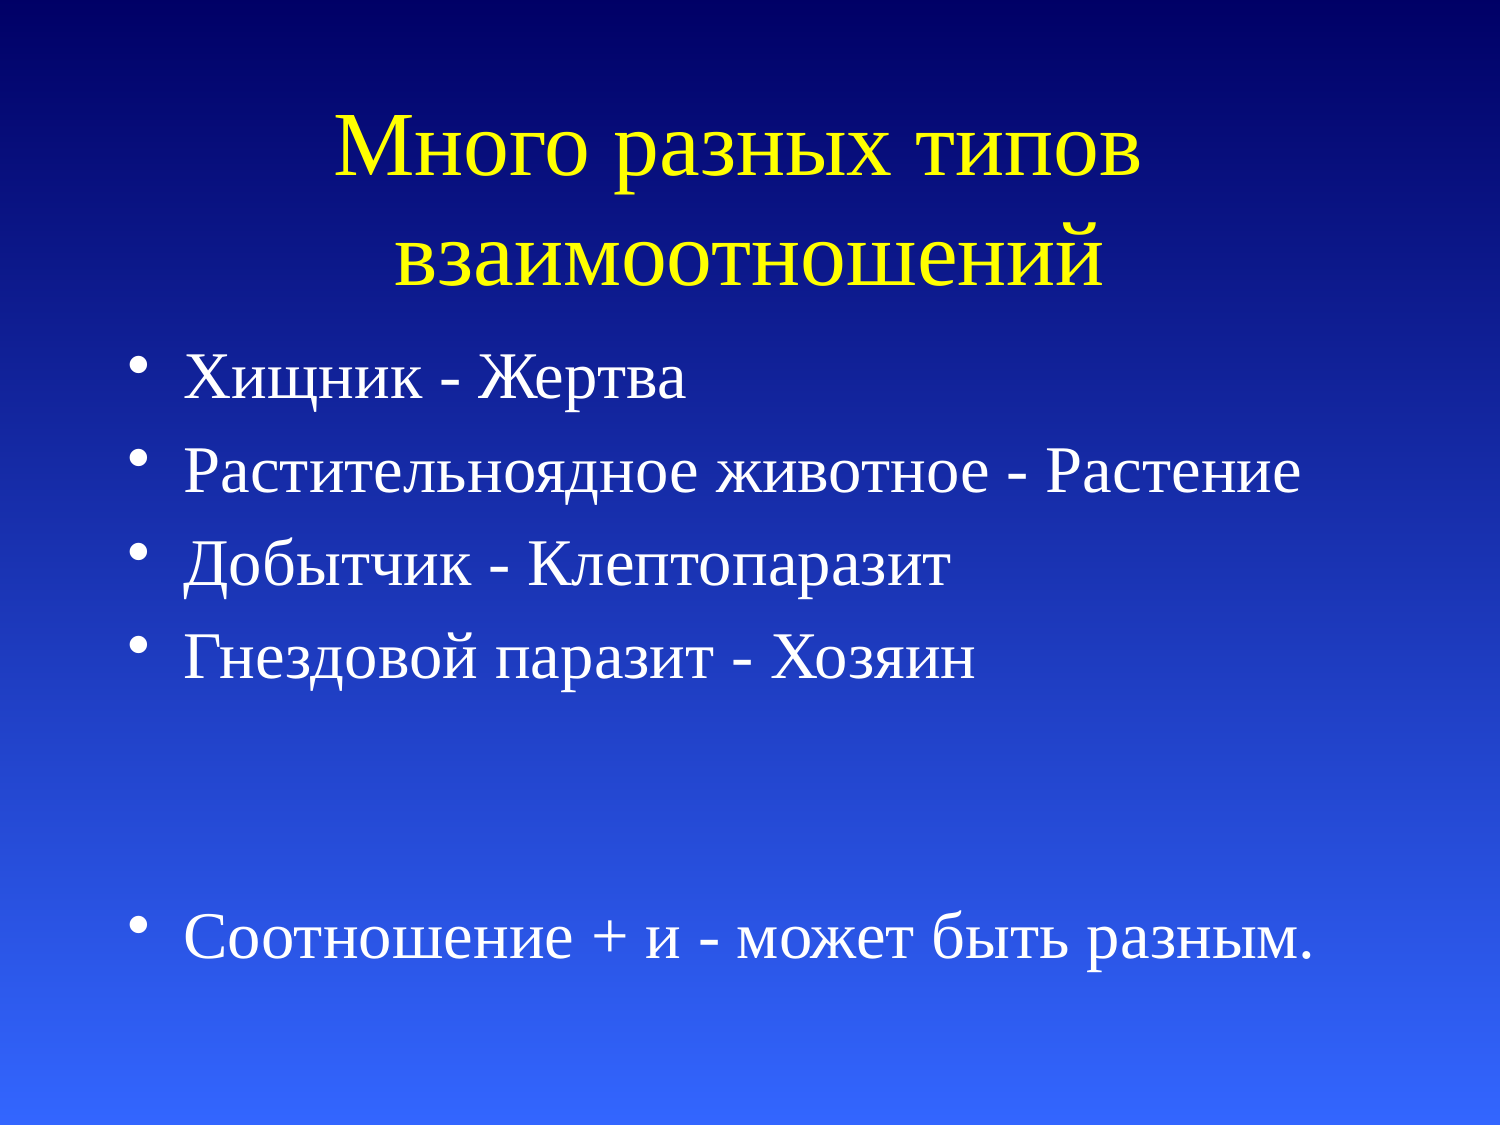

# Много разных типов  взаимоотношений
Хищник - Жертва
Растительноядное животное - Растение
Добытчик - Клептопаразит
Гнездовой паразит - Хозяин

Соотношение + и - может быть разным.